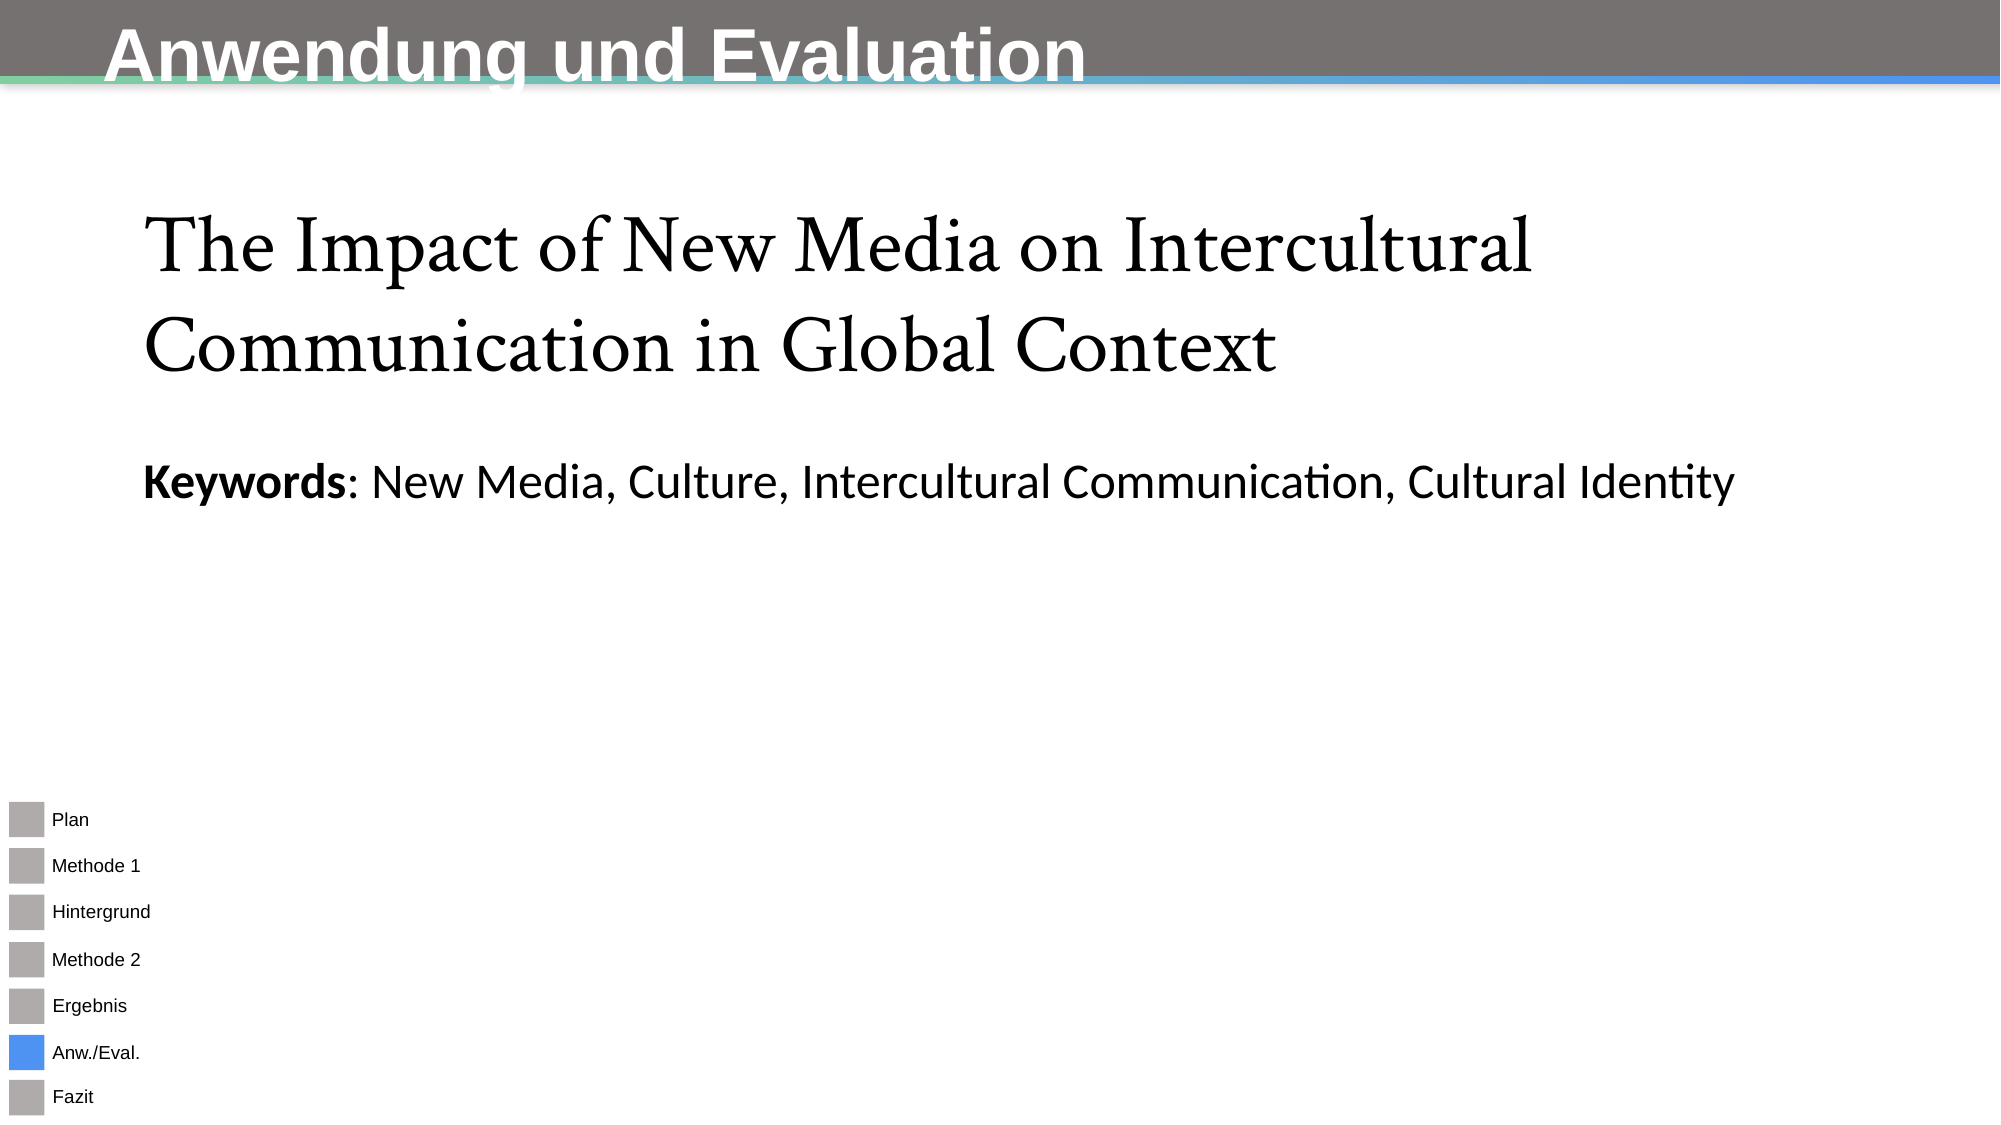

Anwendung und Evaluation

The Impact of New Media on Intercultural Communication in Global Context

Keywords: New Media, Culture, Intercultural Communication, Cultural Identity
Plan

Methode 1

Hintergrund

Methode 2

Ergebnis

Anw./Eval.

Fazit